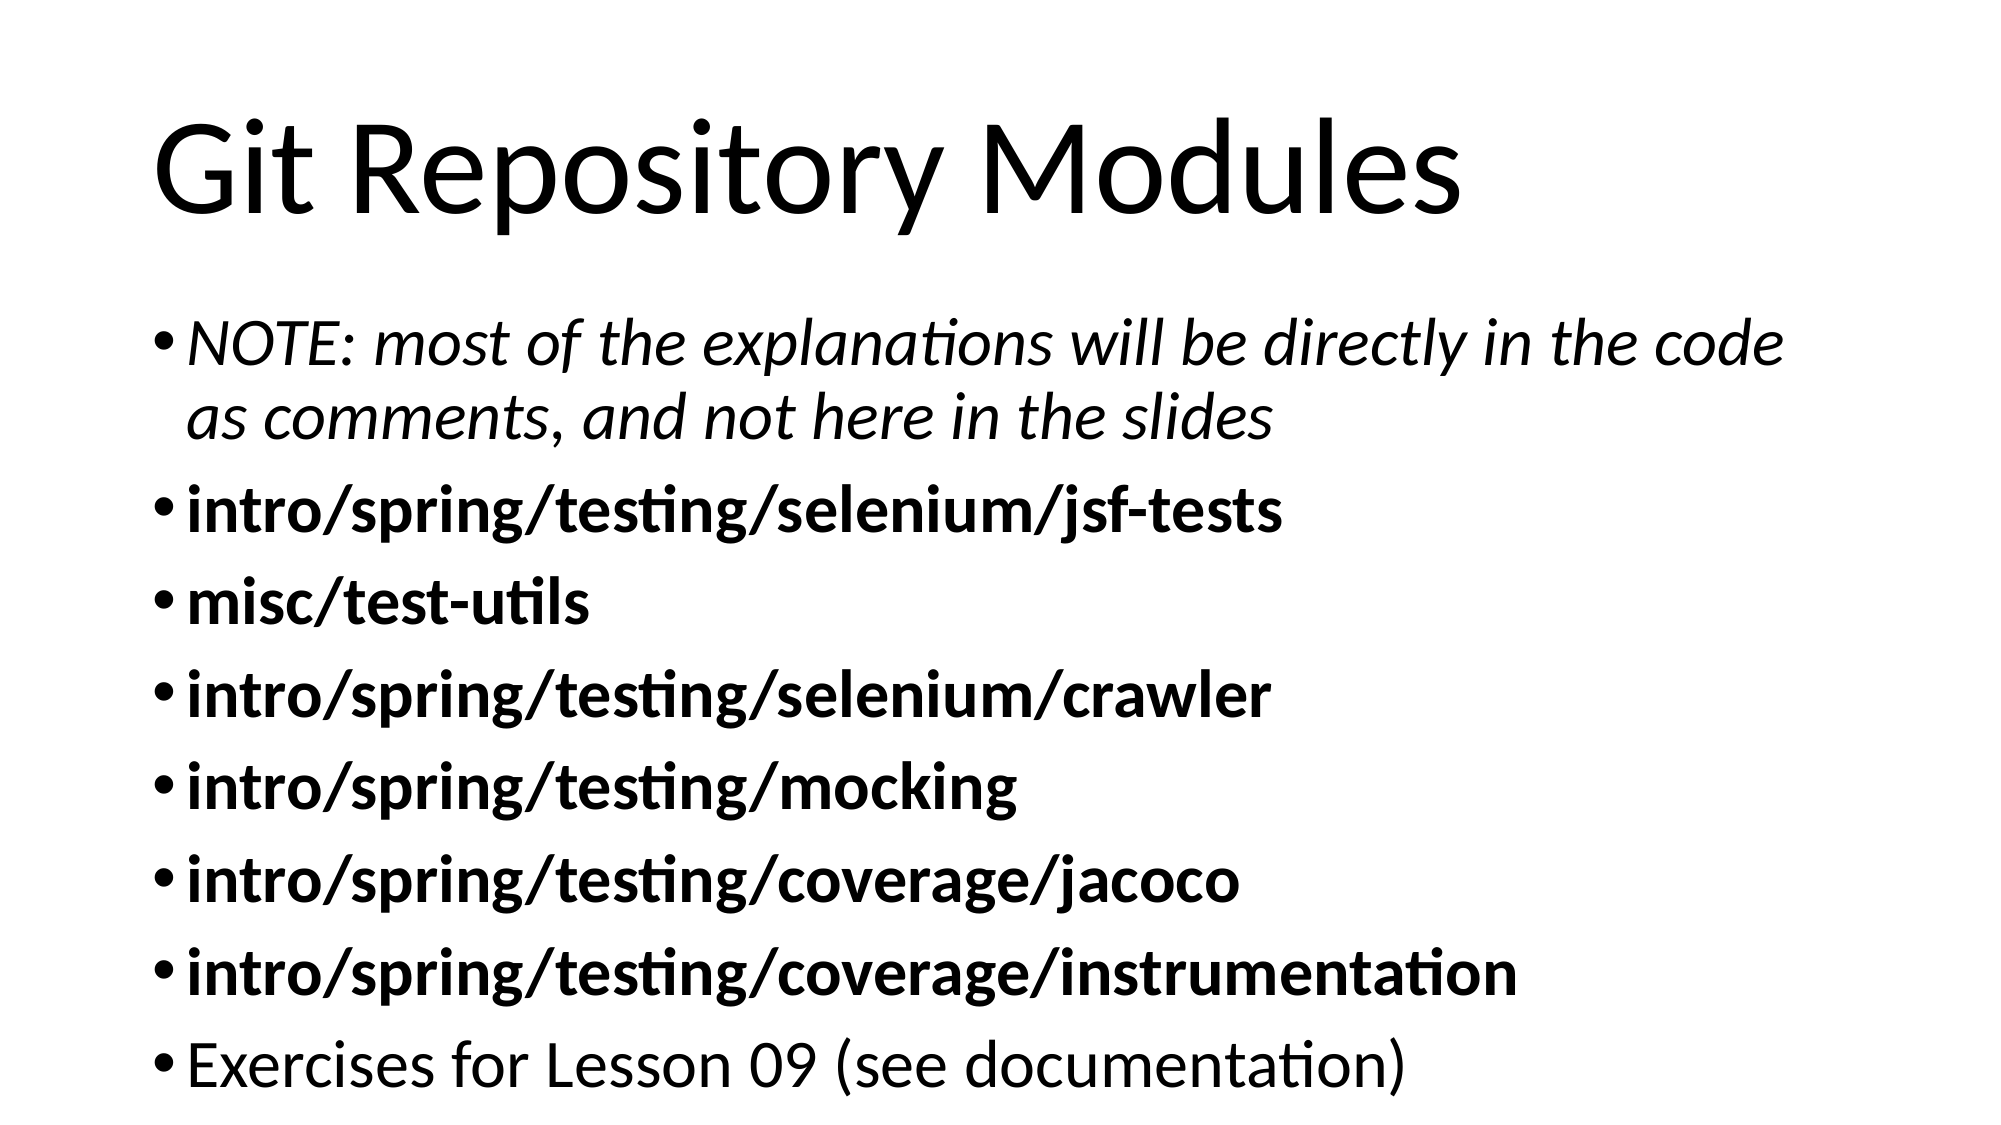

# Git Repository Modules
NOTE: most of the explanations will be directly in the code as comments, and not here in the slides
intro/spring/testing/selenium/jsf-tests
misc/test-utils
intro/spring/testing/selenium/crawler
intro/spring/testing/mocking
intro/spring/testing/coverage/jacoco
intro/spring/testing/coverage/instrumentation
Exercises for Lesson 09 (see documentation)